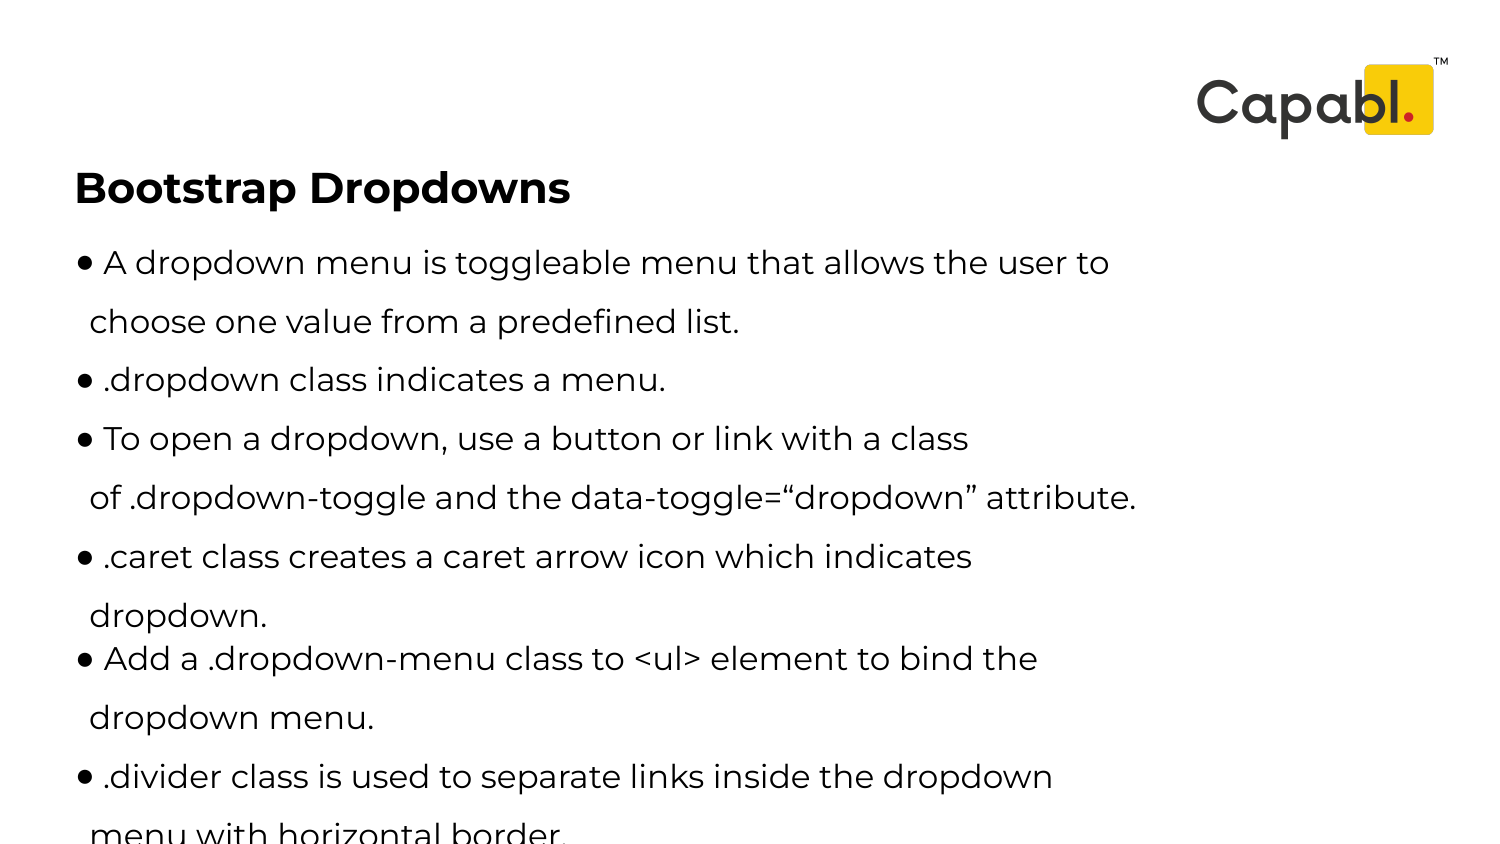

Bootstrap Dropdowns
# A dropdown menu is toggleable menu that allows the user to choose one value from a predefined list.
 .dropdown class indicates a menu.
 To open a dropdown, use a button or link with a class of .dropdown-toggle and the data-toggle=“dropdown” attribute.
 .caret class creates a caret arrow icon which indicates dropdown.

 Add a .dropdown-menu class to <ul> element to bind the dropdown menu.
 .divider class is used to separate links inside the dropdown menu with horizontal border.